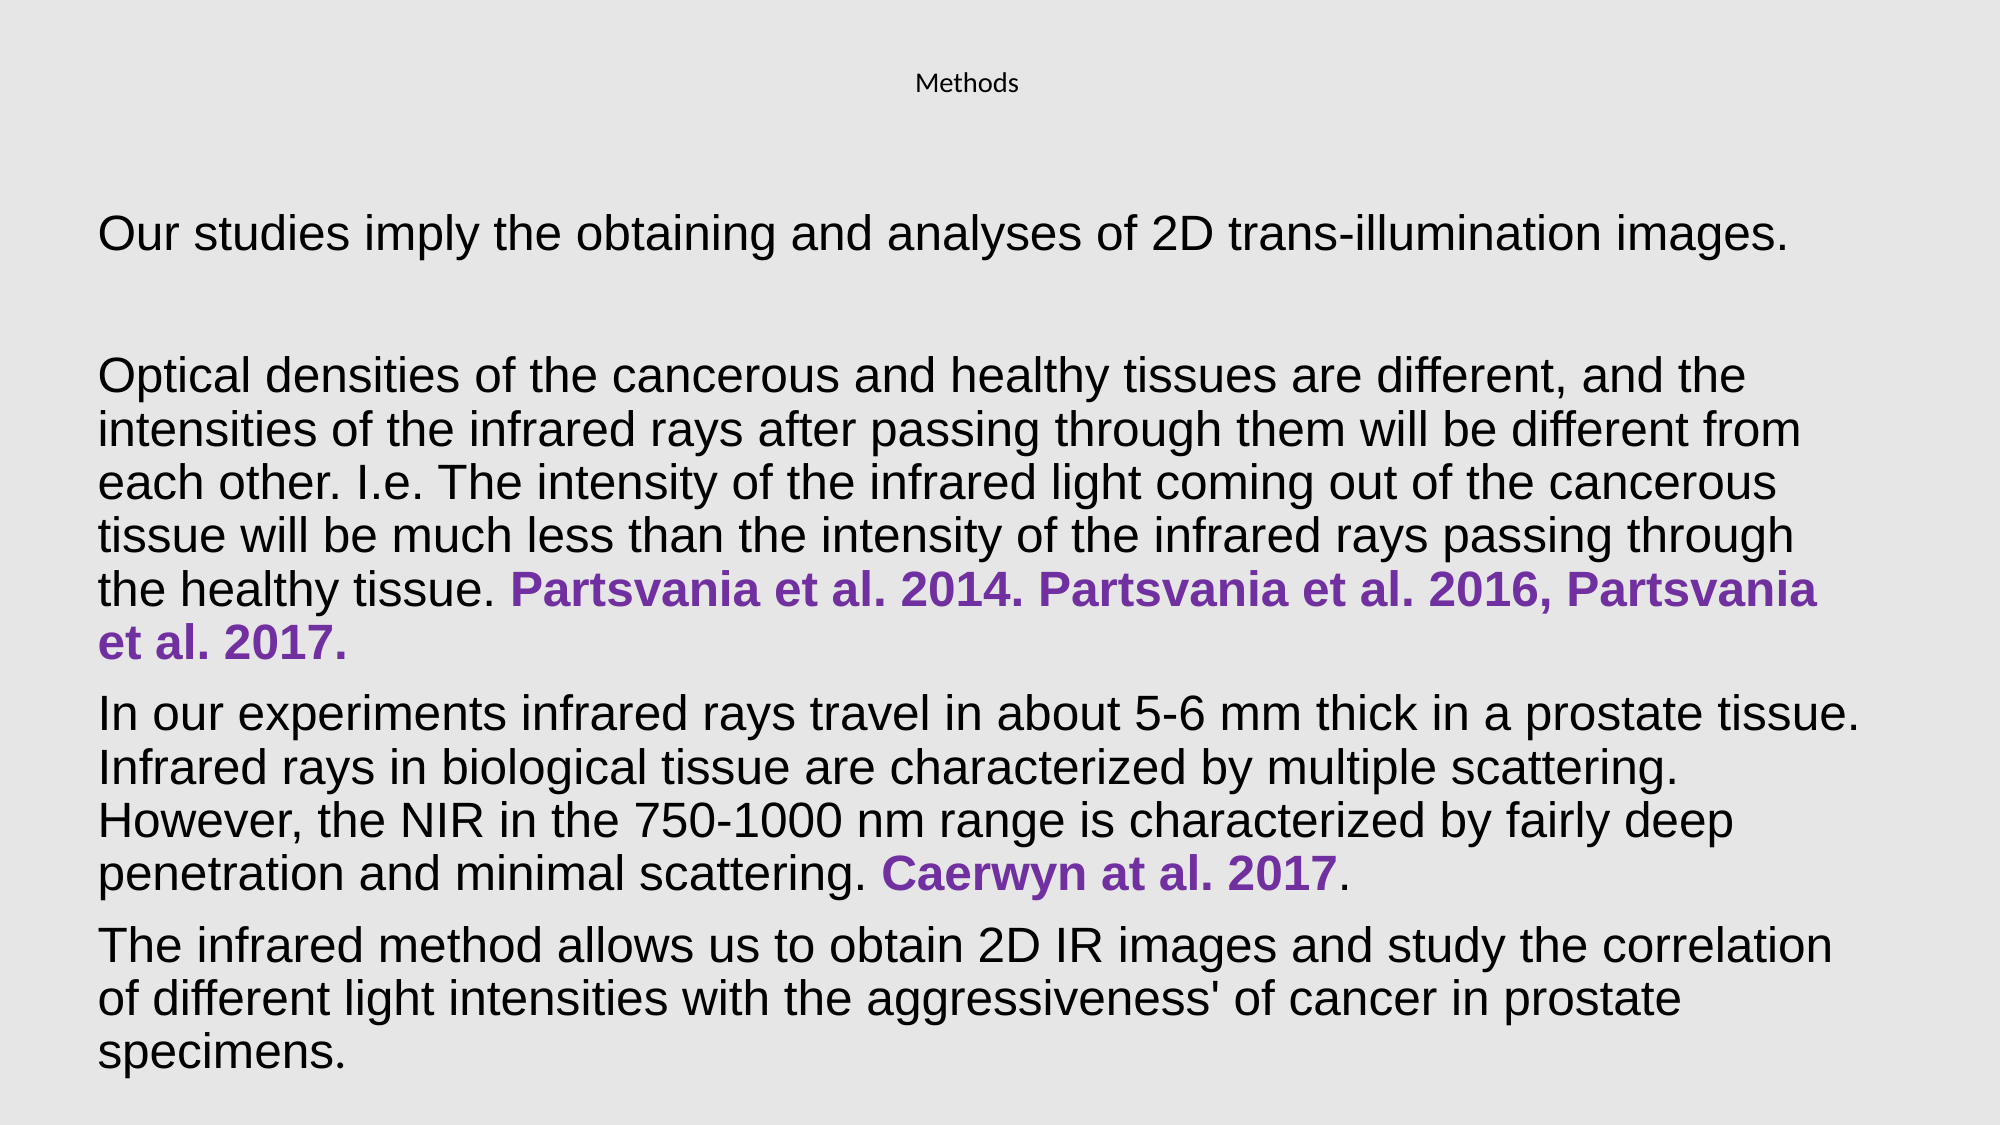

# Methods

Our studies imply the obtaining and analyses of 2D trans-illumination images.

Optical densities of the cancerous and healthy tissues are different, and the intensities of the infrared rays after passing through them will be different from each other. I.e. The intensity of the infrared light coming out of the cancerous tissue will be much less than the intensity of the infrared rays passing through the healthy tissue. Partsvania et al. 2014. Partsvania et al. 2016, Partsvania et al. 2017.
In our experiments infrared rays travel in about 5-6 mm thick in a prostate tissue. Infrared rays in biological tissue are characterized by multiple scattering. However, the NIR in the 750-1000 nm range is characterized by fairly deep penetration and minimal scattering. Caerwyn at al. 2017.
The infrared method allows us to obtain 2D IR images and study the correlation of different light intensities with the aggressiveness' of cancer in prostate specimens.